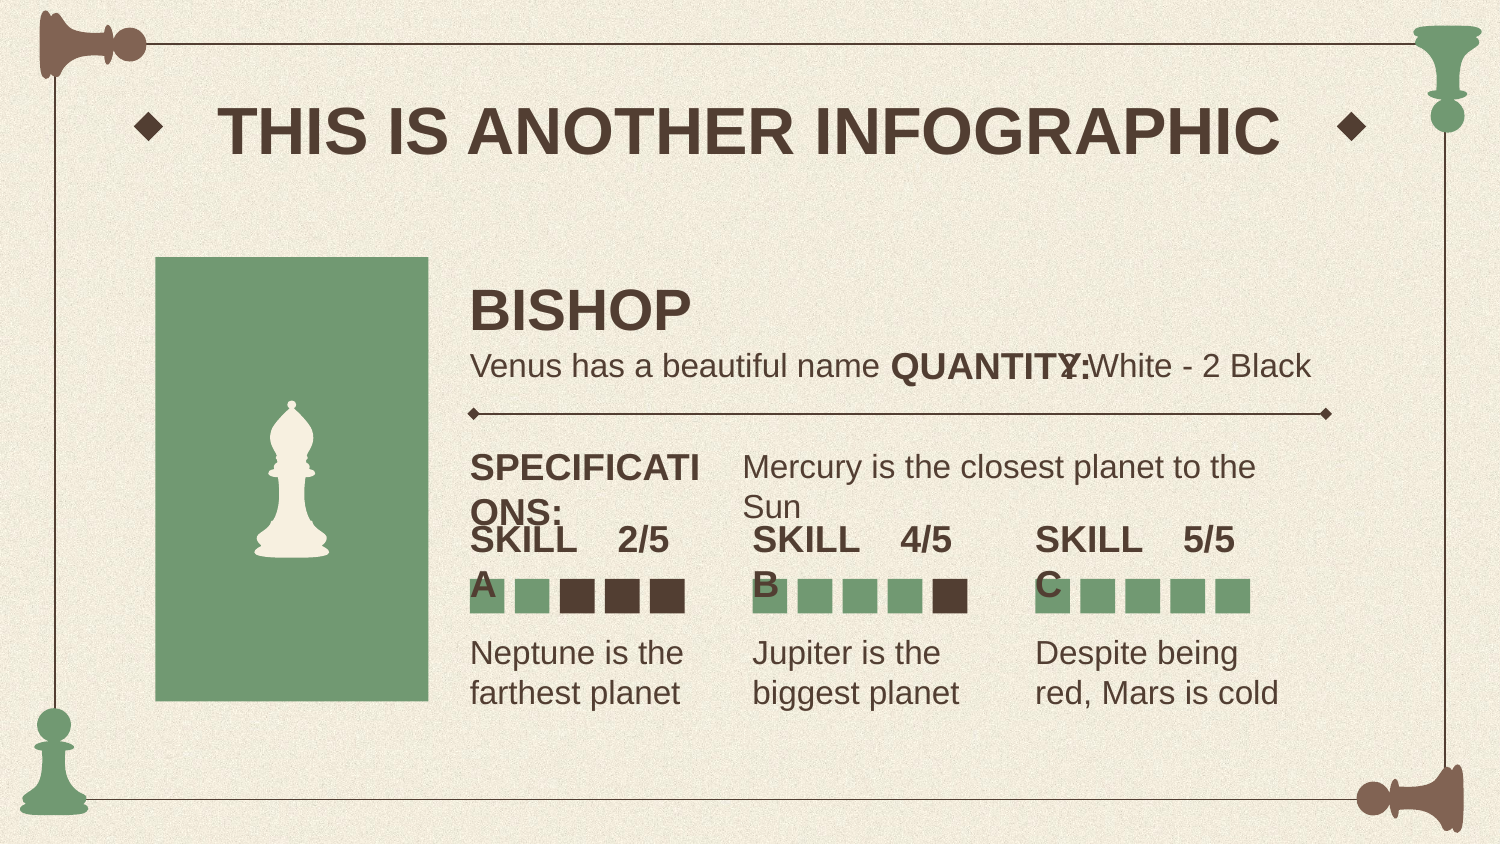

# THIS IS ANOTHER INFOGRAPHIC

BISHOP
QUANTITY:
Venus has a beautiful name
2 White - 2 Black

SPECIFICATIONS:
Mercury is the closest planet to the Sun
SKILL A
2/5
SKILL B
4/5
SKILL C
5/5

Neptune is the farthest planet
Jupiter is the biggest planet
Despite being red, Mars is cold